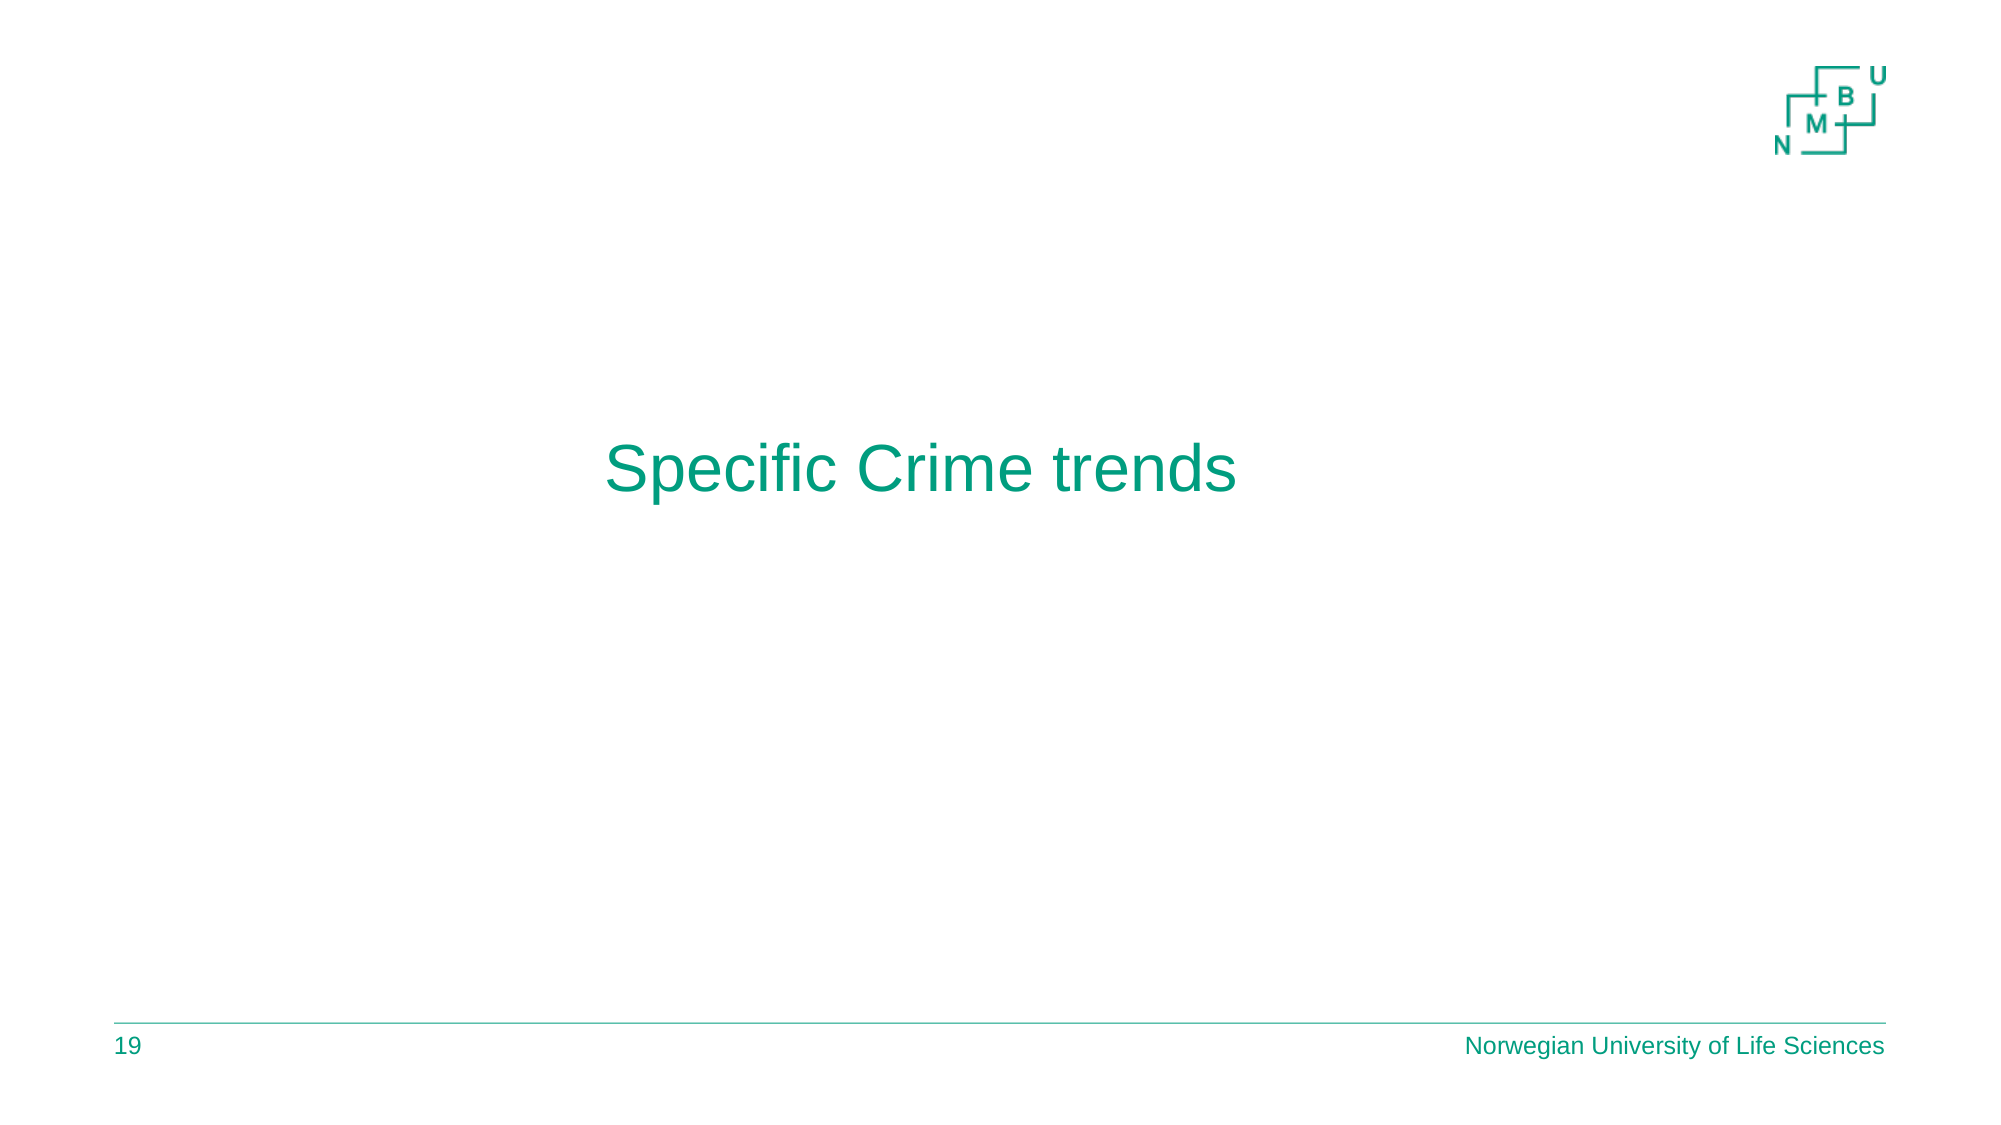

# Specific Crime trends
19
Norwegian University of Life Sciences